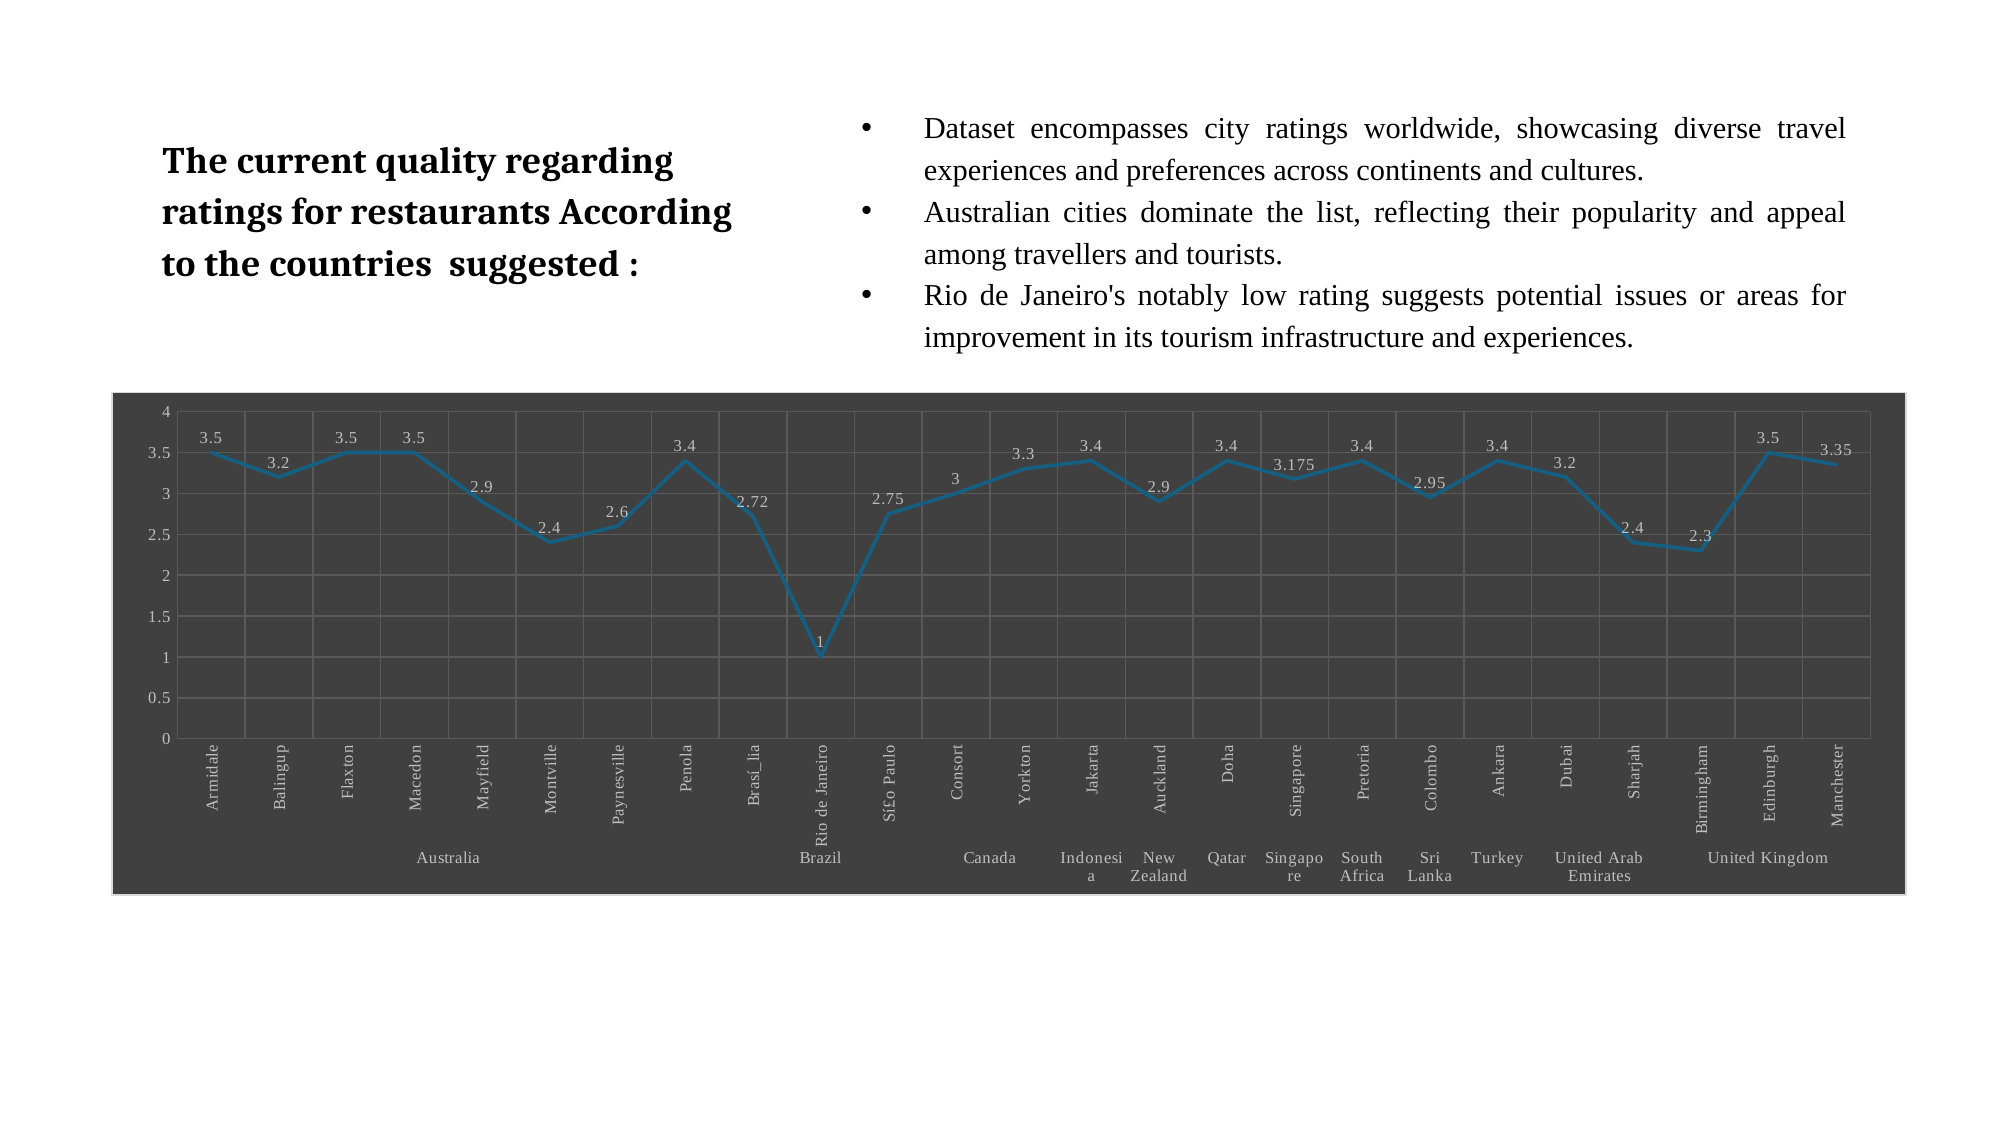

Dataset encompasses city ratings worldwide, showcasing diverse travel experiences and preferences across continents and cultures.
Australian cities dominate the list, reflecting their popularity and appeal among travellers and tourists.
Rio de Janeiro's notably low rating suggests potential issues or areas for improvement in its tourism infrastructure and experiences.
The current quality regarding ratings for restaurants According to the countries  suggested :

### Chart

| Category | Total |
|---|---|
| Armidale | 3.5 |
| Balingup | 3.2 |
| Flaxton | 3.5 |
| Macedon | 3.5 |
| Mayfield | 2.9 |
| Montville | 2.4 |
| Paynesville | 2.6 |
| Penola | 3.4 |
| Brasí_lia | 2.72 |
| Rio de Janeiro | 1.0 |
| Sí£o Paulo | 2.75 |
| Consort | 3.0 |
| Yorkton | 3.3 |
| Jakarta | 3.4 |
| Auckland | 2.9 |
| Doha | 3.4 |
| Singapore | 3.1750000000000003 |
| Pretoria | 3.4 |
| Colombo | 2.95 |
| Ankara | 3.4 |
| Dubai | 3.2 |
| Sharjah | 2.4 |
| Birmingham | 2.3000000000000003 |
| Edinburgh | 3.5 |
| Manchester | 3.3499999999999996 |